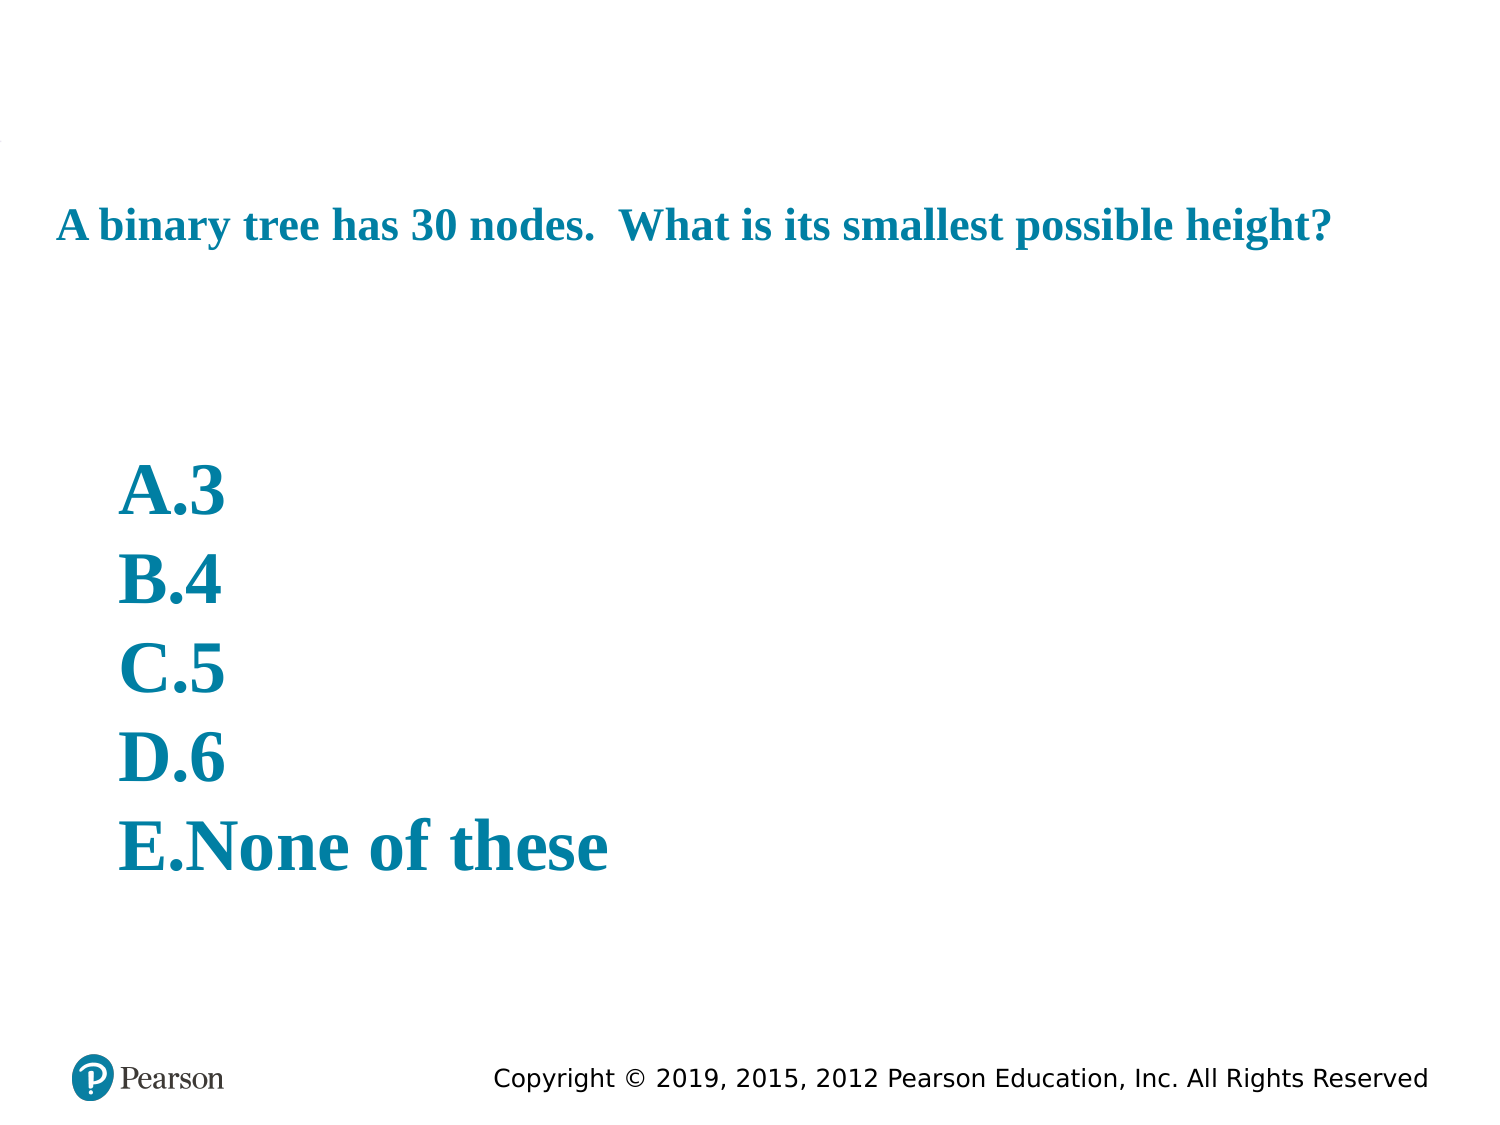

# A binary tree has 30 nodes.  What is its smallest possible height?

3
4
5
6
None of these